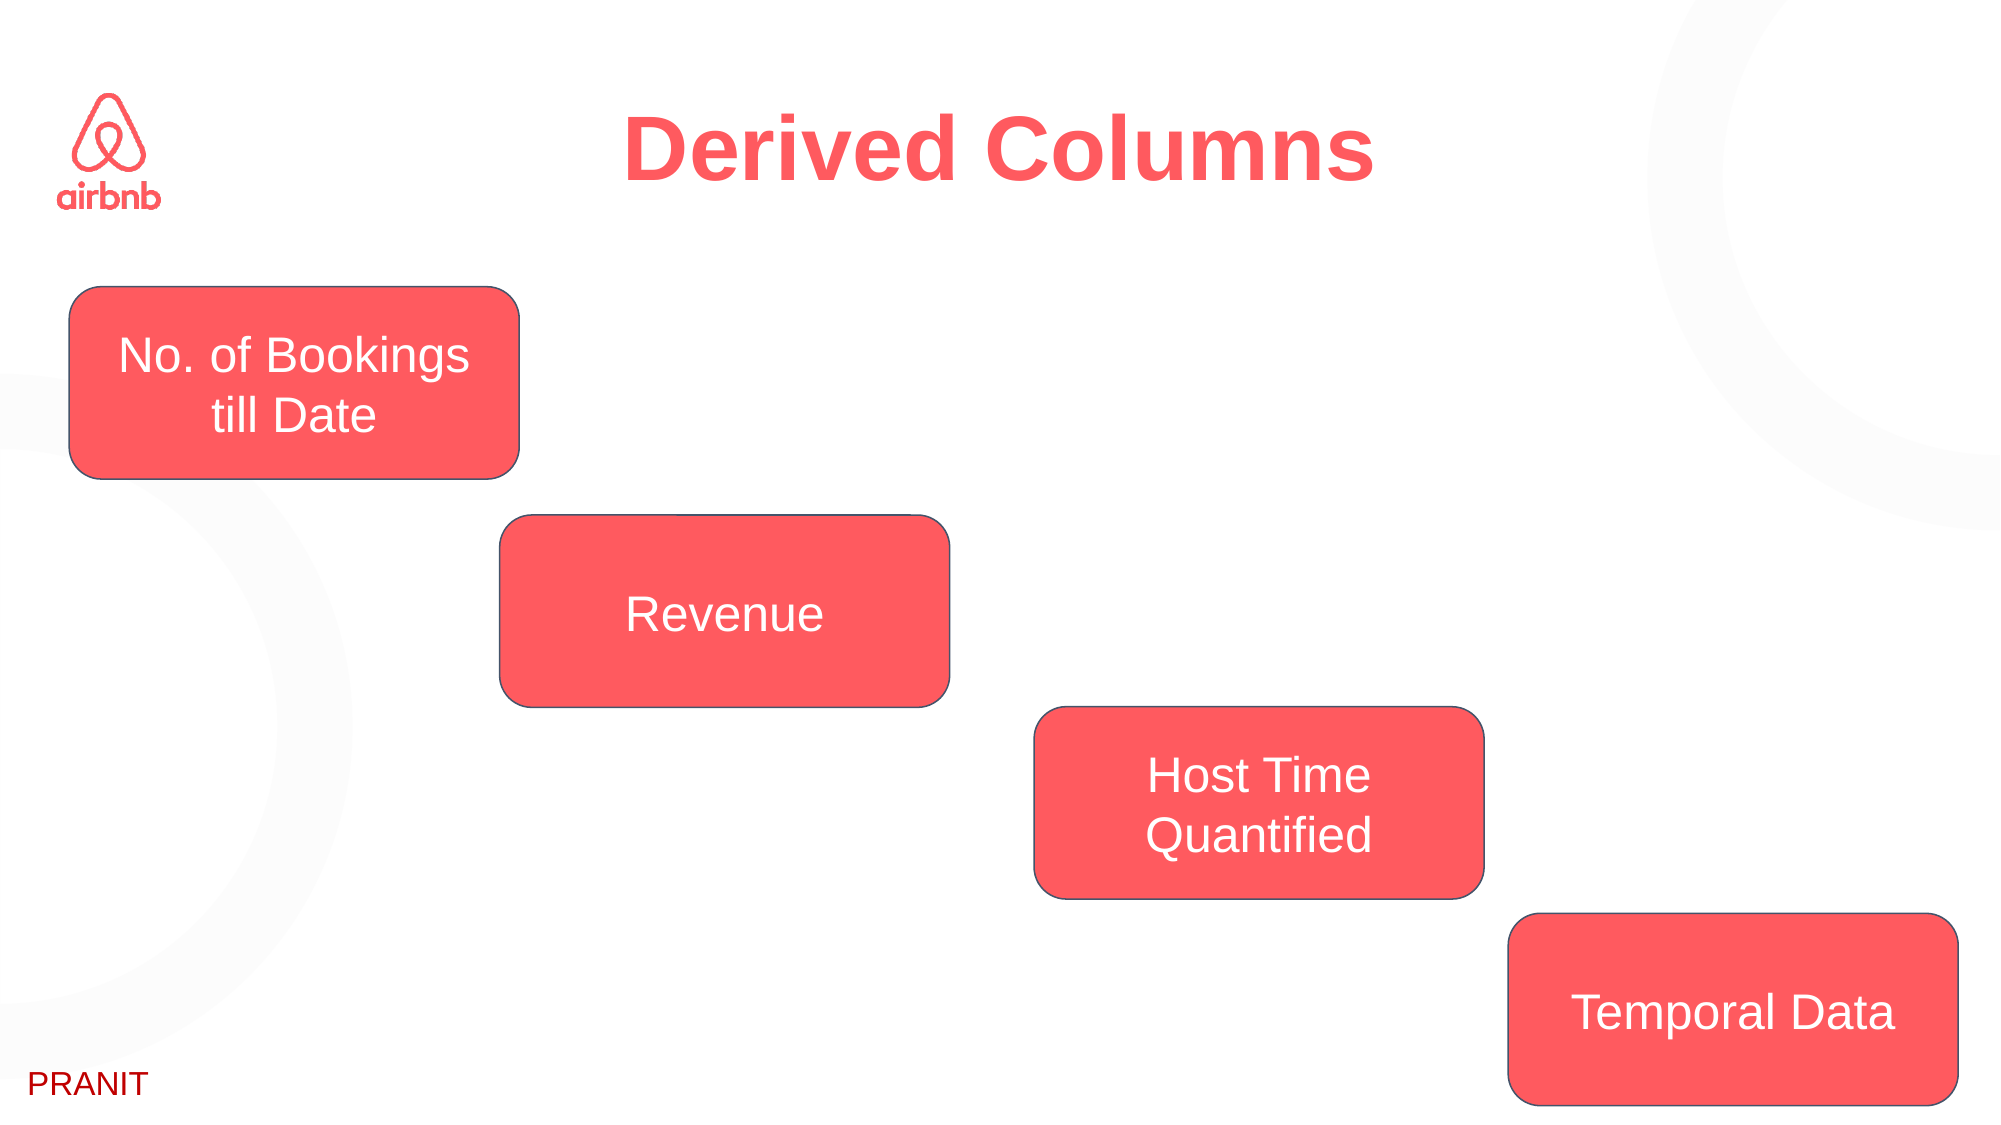

# Derived Columns
No. of Bookings till Date
Revenue
Host Time Quantified
Temporal Data
23
PRANIT